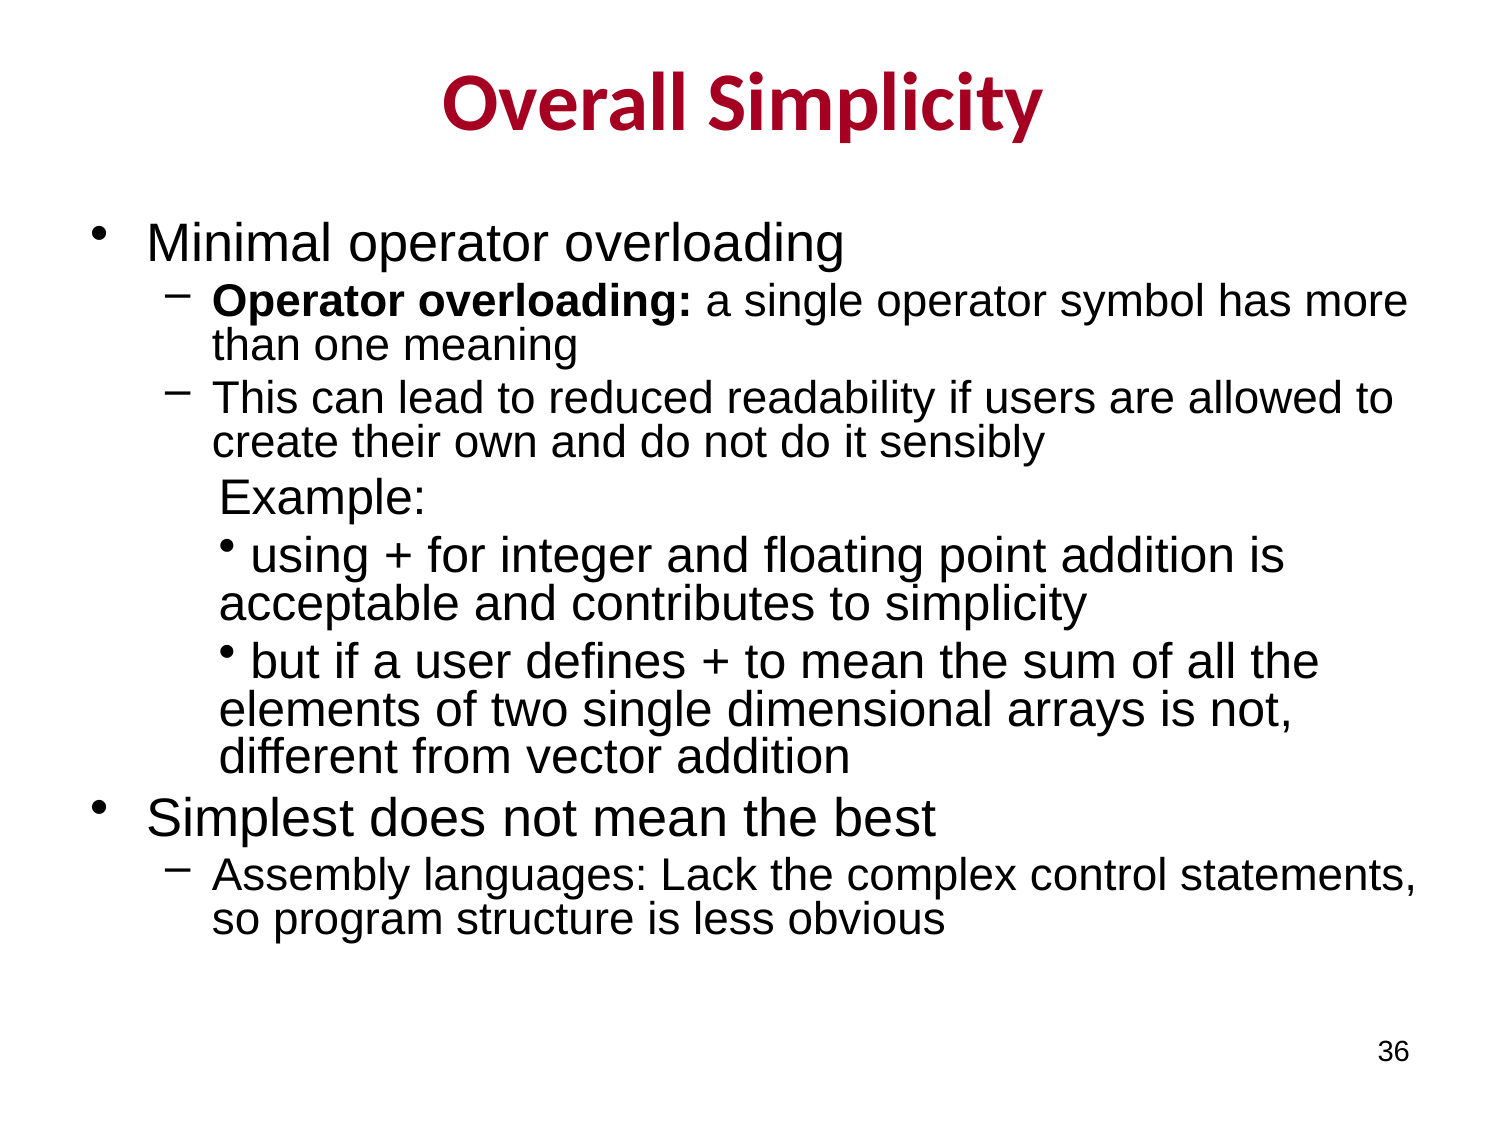

# Overall Simplicity
Minimal operator overloading
Operator overloading: a single operator symbol has more than one meaning
This can lead to reduced readability if users are allowed to create their own and do not do it sensibly
Example:
 using + for integer and floating point addition is acceptable and contributes to simplicity
 but if a user defines + to mean the sum of all the elements of two single dimensional arrays is not, different from vector addition
Simplest does not mean the best
Assembly languages: Lack the complex control statements, so program structure is less obvious
36